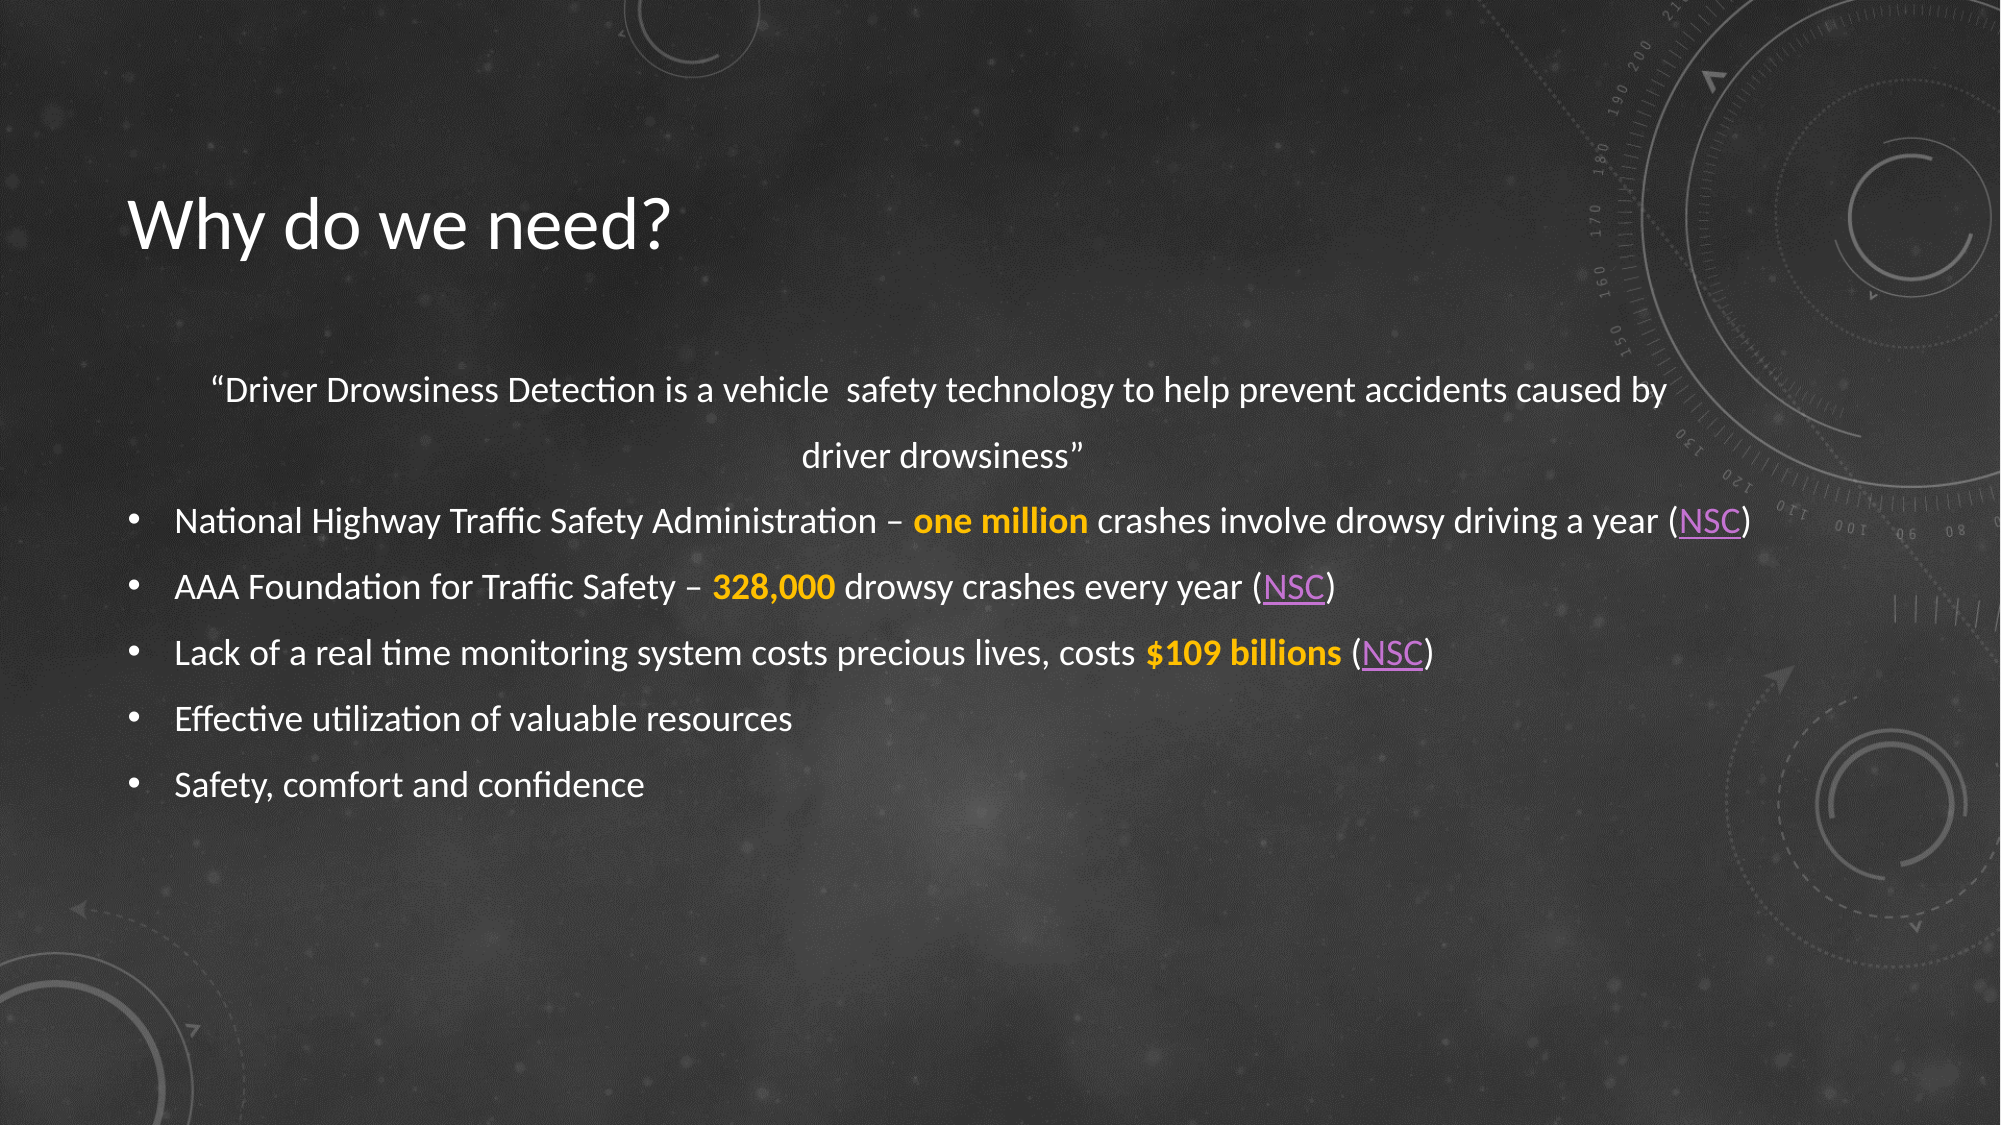

# Why do we need?
“Driver Drowsiness Detection is a vehicle  safety technology to help prevent accidents caused by
driver drowsiness”
National Highway Traffic Safety Administration – one million crashes involve drowsy driving a year (NSC)
AAA Foundation for Traffic Safety – 328,000 drowsy crashes every year (NSC)
Lack of a real time monitoring system costs precious lives, costs $109 billions (NSC)
Effective utilization of valuable resources
Safety, comfort and confidence